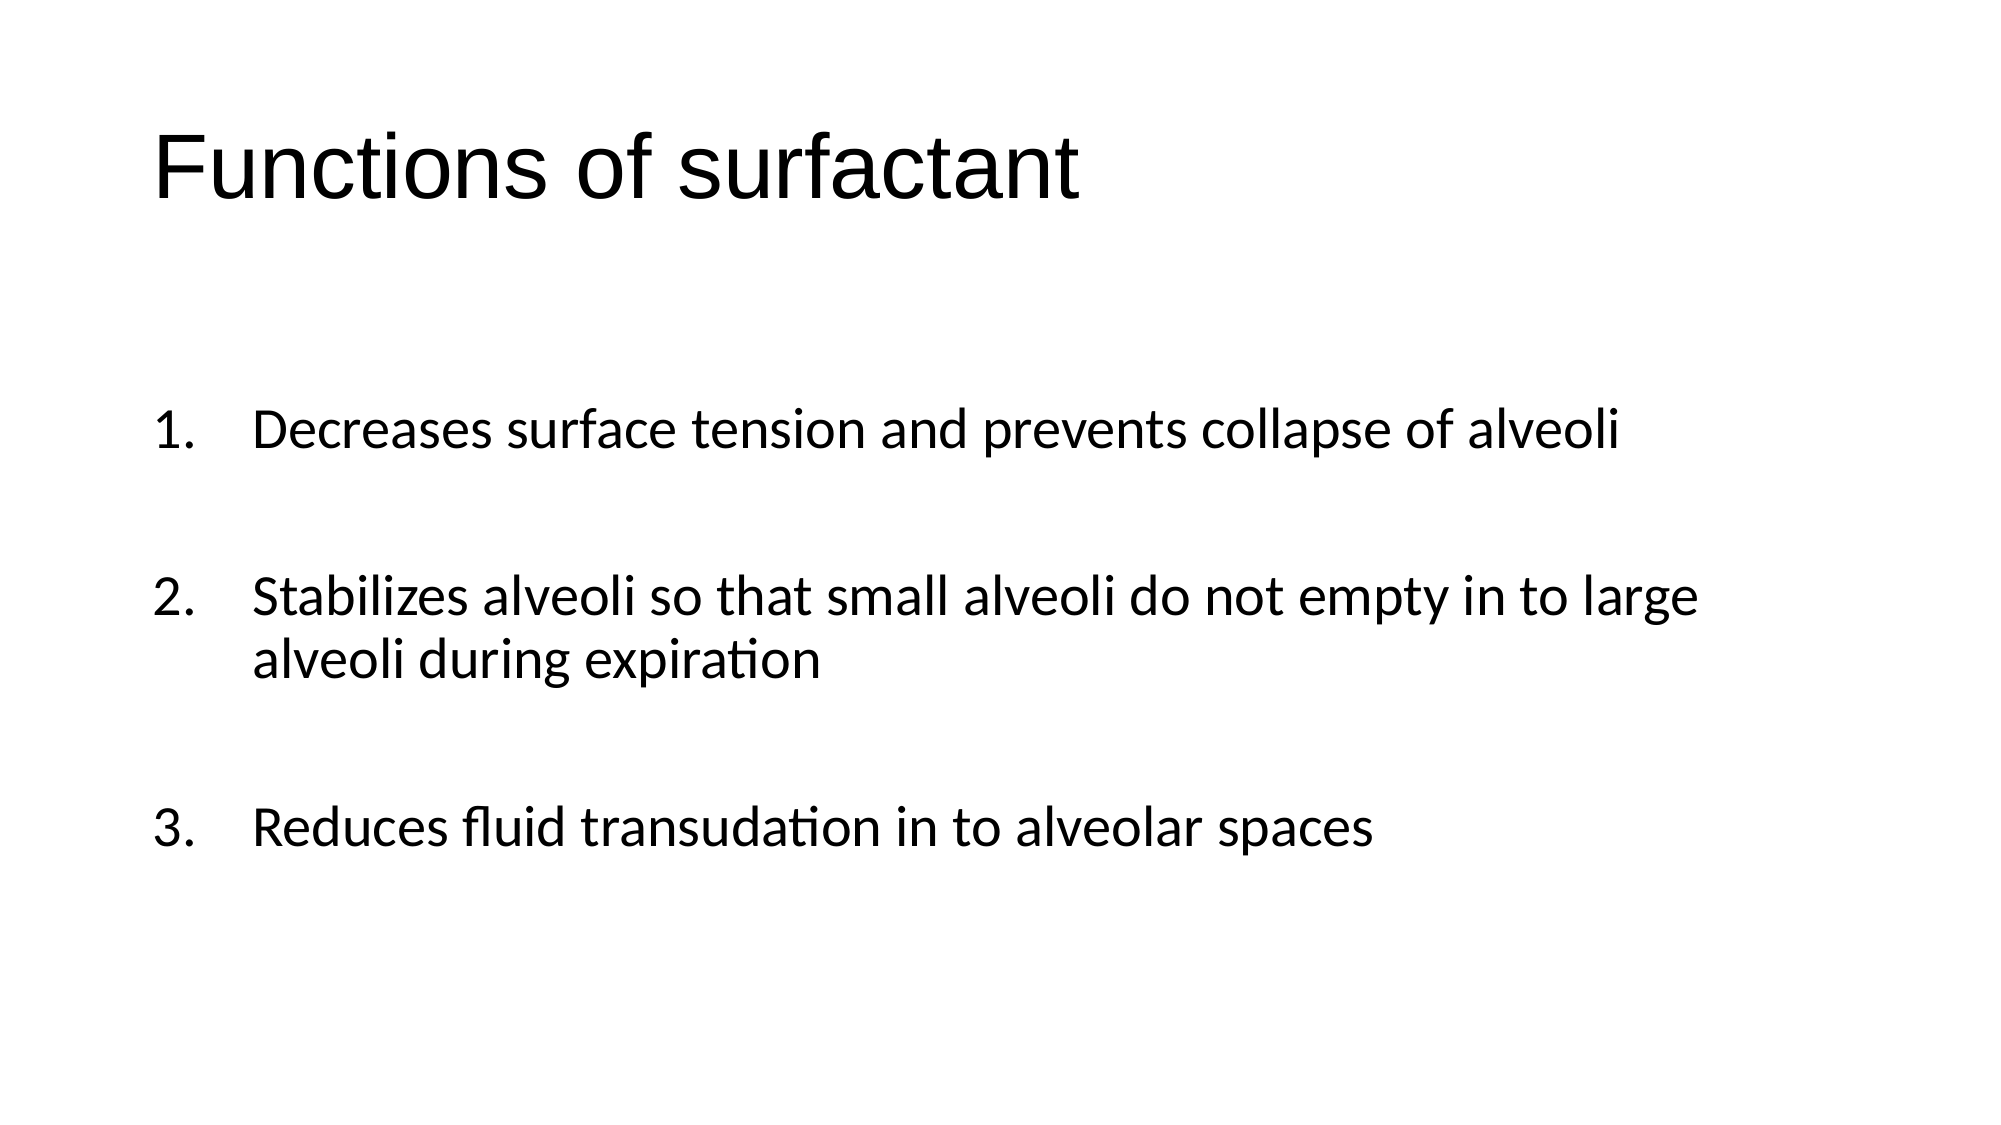

# Functions of surfactant

Decreases surface tension and prevents collapse of alveoli

Stabilizes alveoli so that small alveoli do not empty in to large alveoli during expiration

Reduces fluid transudation in to alveolar spaces